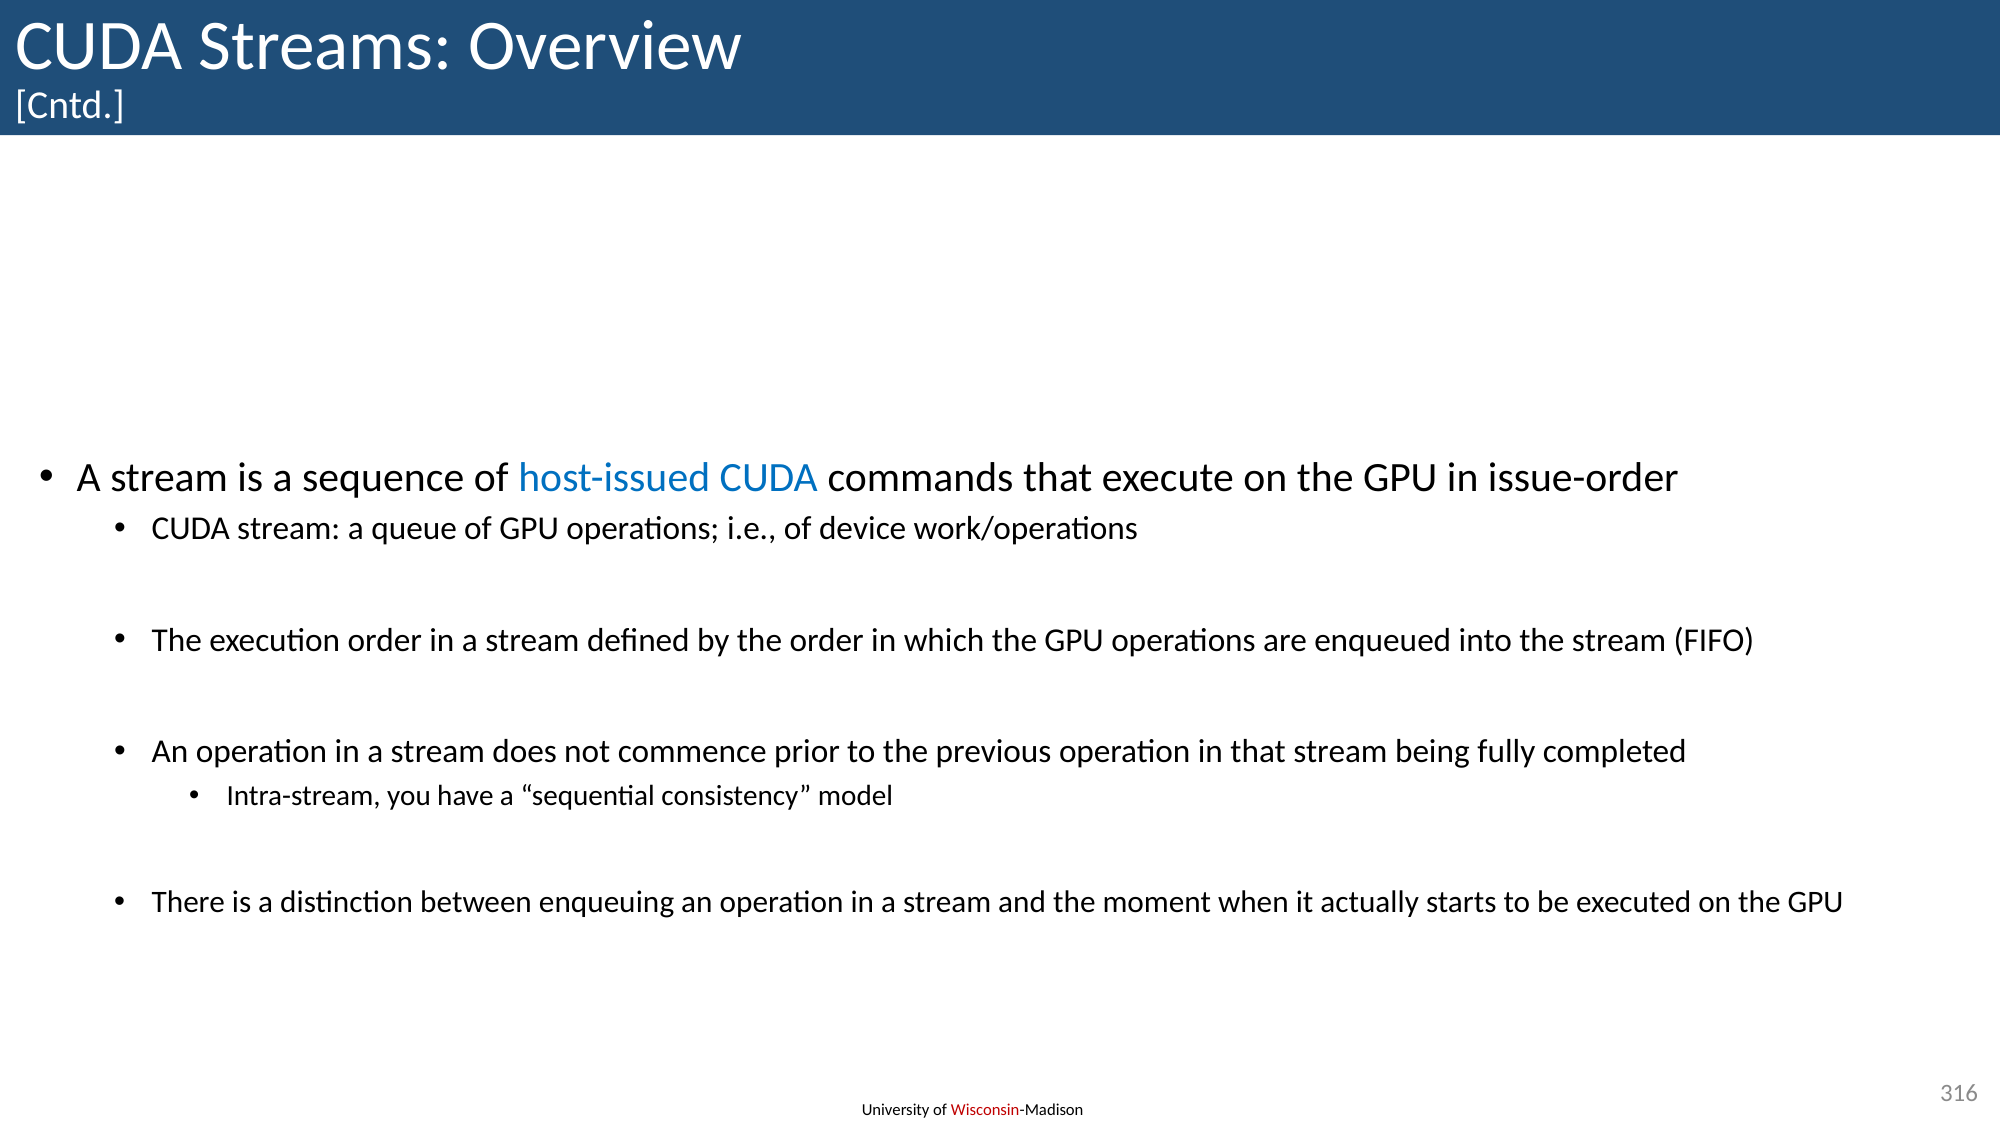

# CUDA Streams: Overview [Cntd.]

A stream is a sequence of host-issued CUDA commands that execute on the GPU in issue-order
CUDA stream: a queue of GPU operations; i.e., of device work/operations

The execution order in a stream defined by the order in which the GPU operations are enqueued into the stream (FIFO)

An operation in a stream does not commence prior to the previous operation in that stream being fully completed
Intra-stream, you have a “sequential consistency” model

There is a distinction between enqueuing an operation in a stream and the moment when it actually starts to be executed on the GPU

316